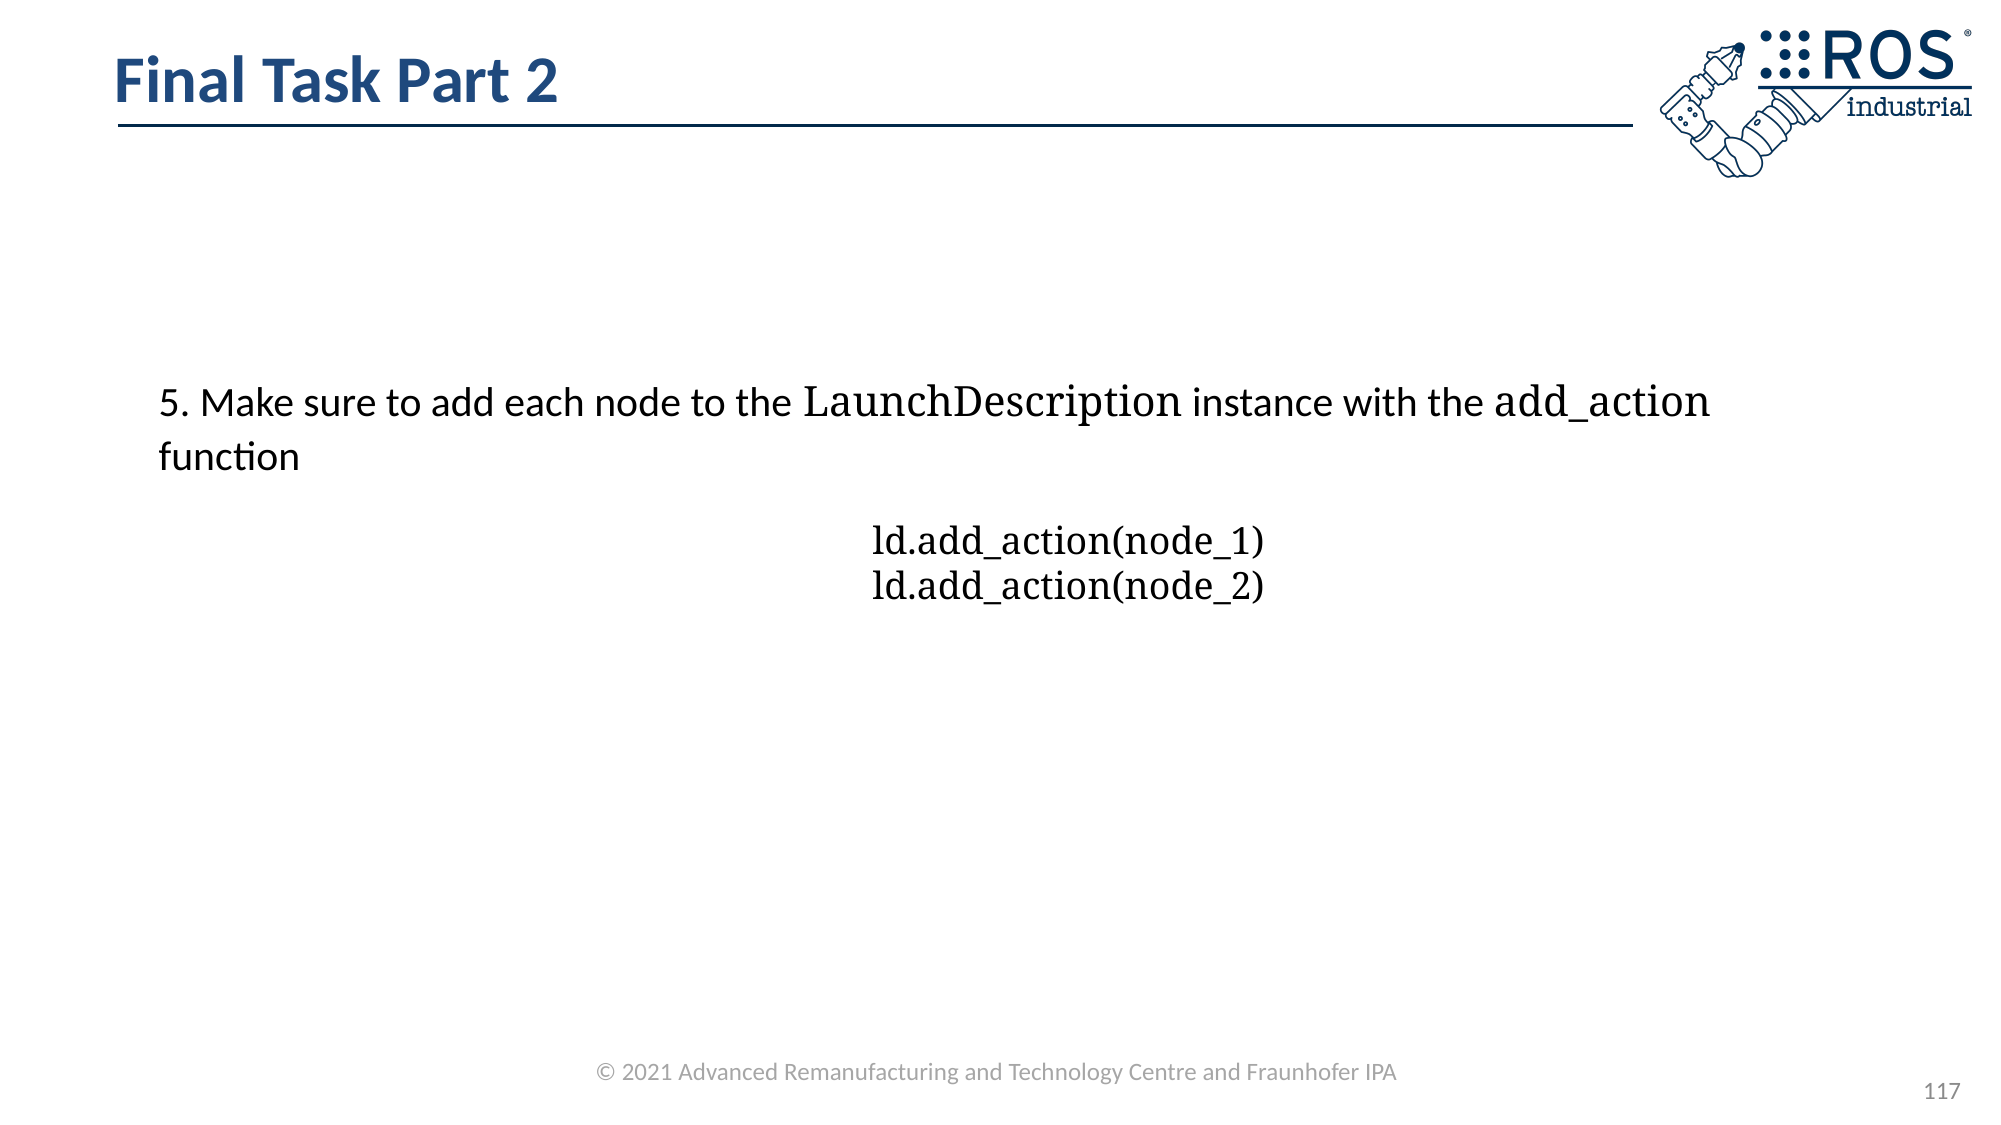

# Final Task Part 2
5. Make sure to add each node to the LaunchDescription instance with the add_action function
ld.add_action(node_1)
ld.add_action(node_2)
117